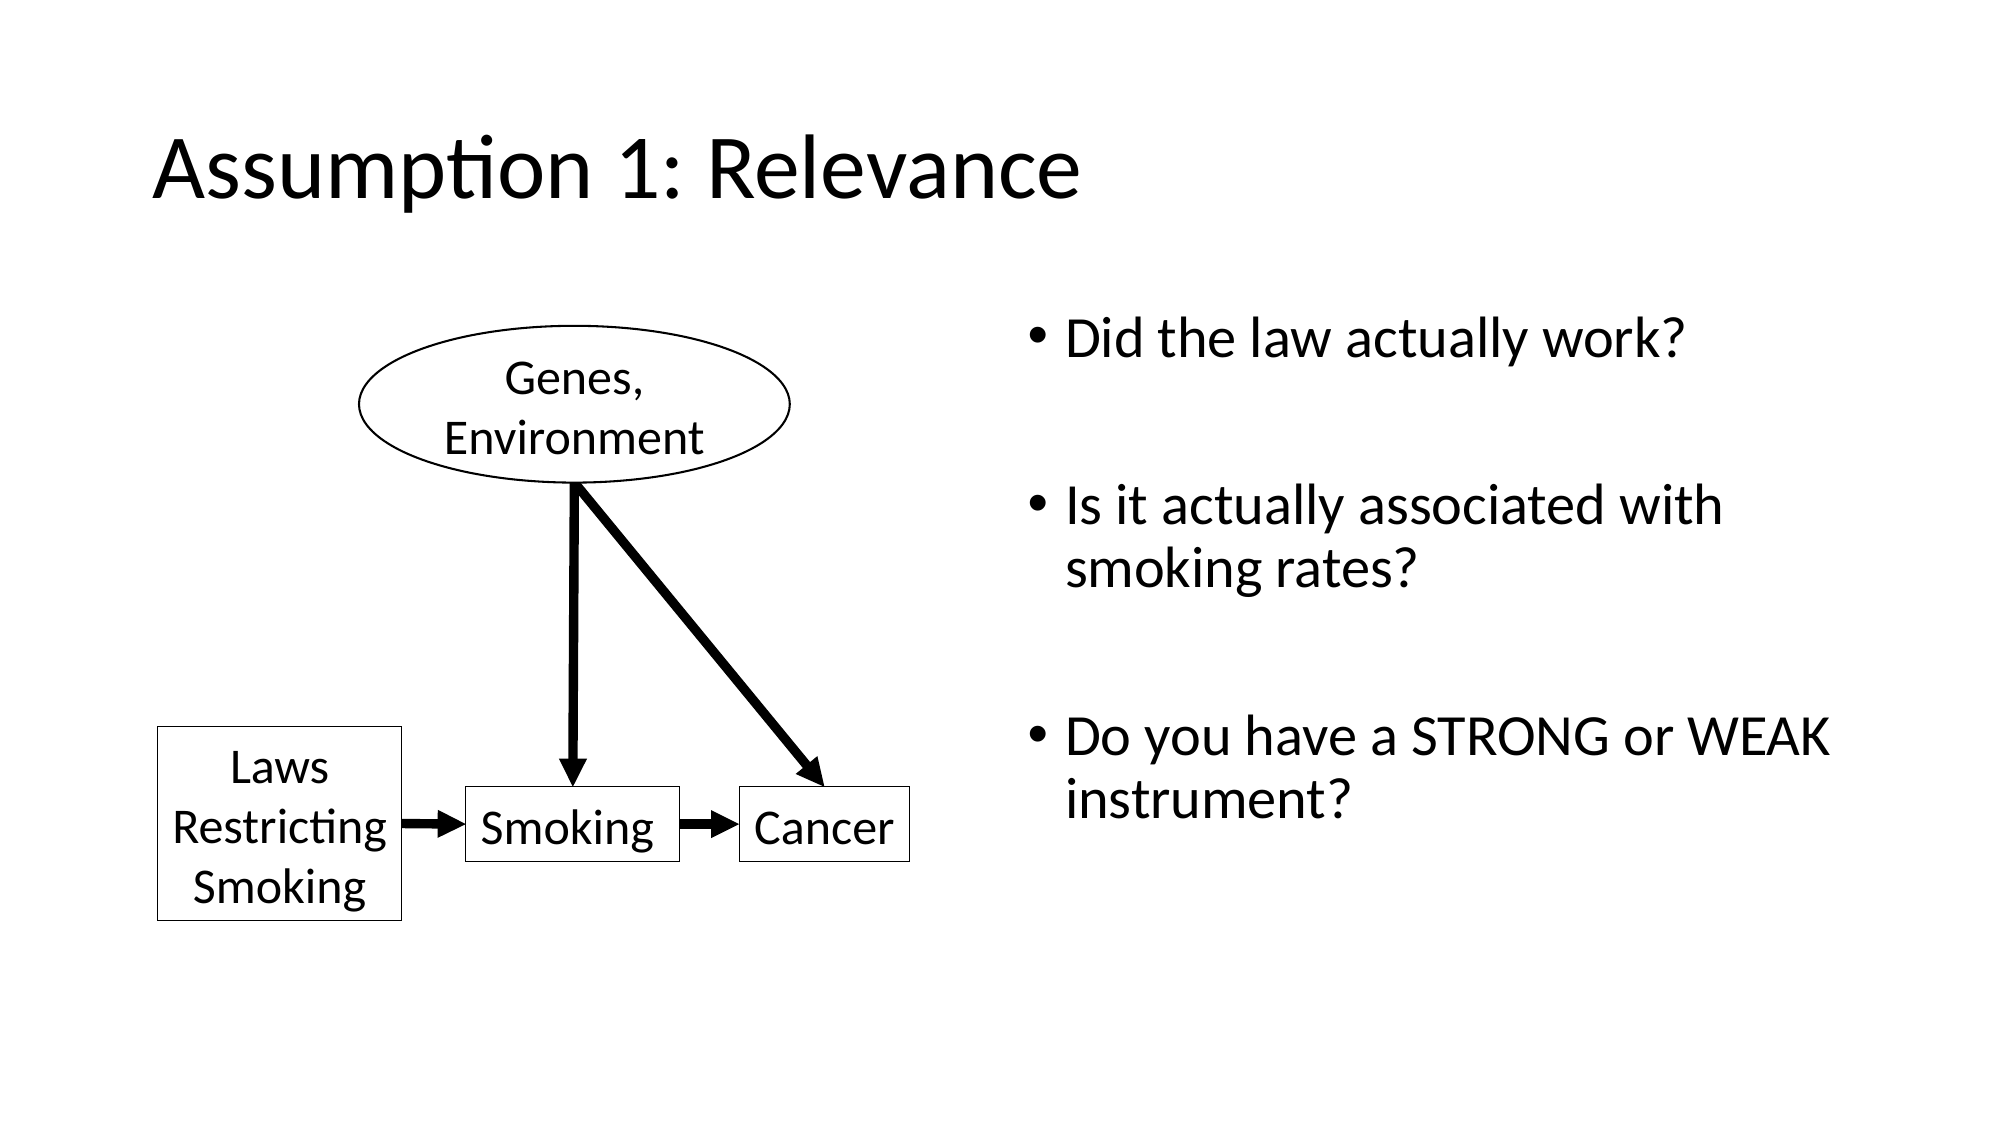

# Assumption 1: Relevance
Did the law actually work?

Is it actually associated with smoking rates?

Do you have a STRONG or WEAK instrument?
Genes, Environment
Laws
Restricting
Smoking
Smoking
Cancer